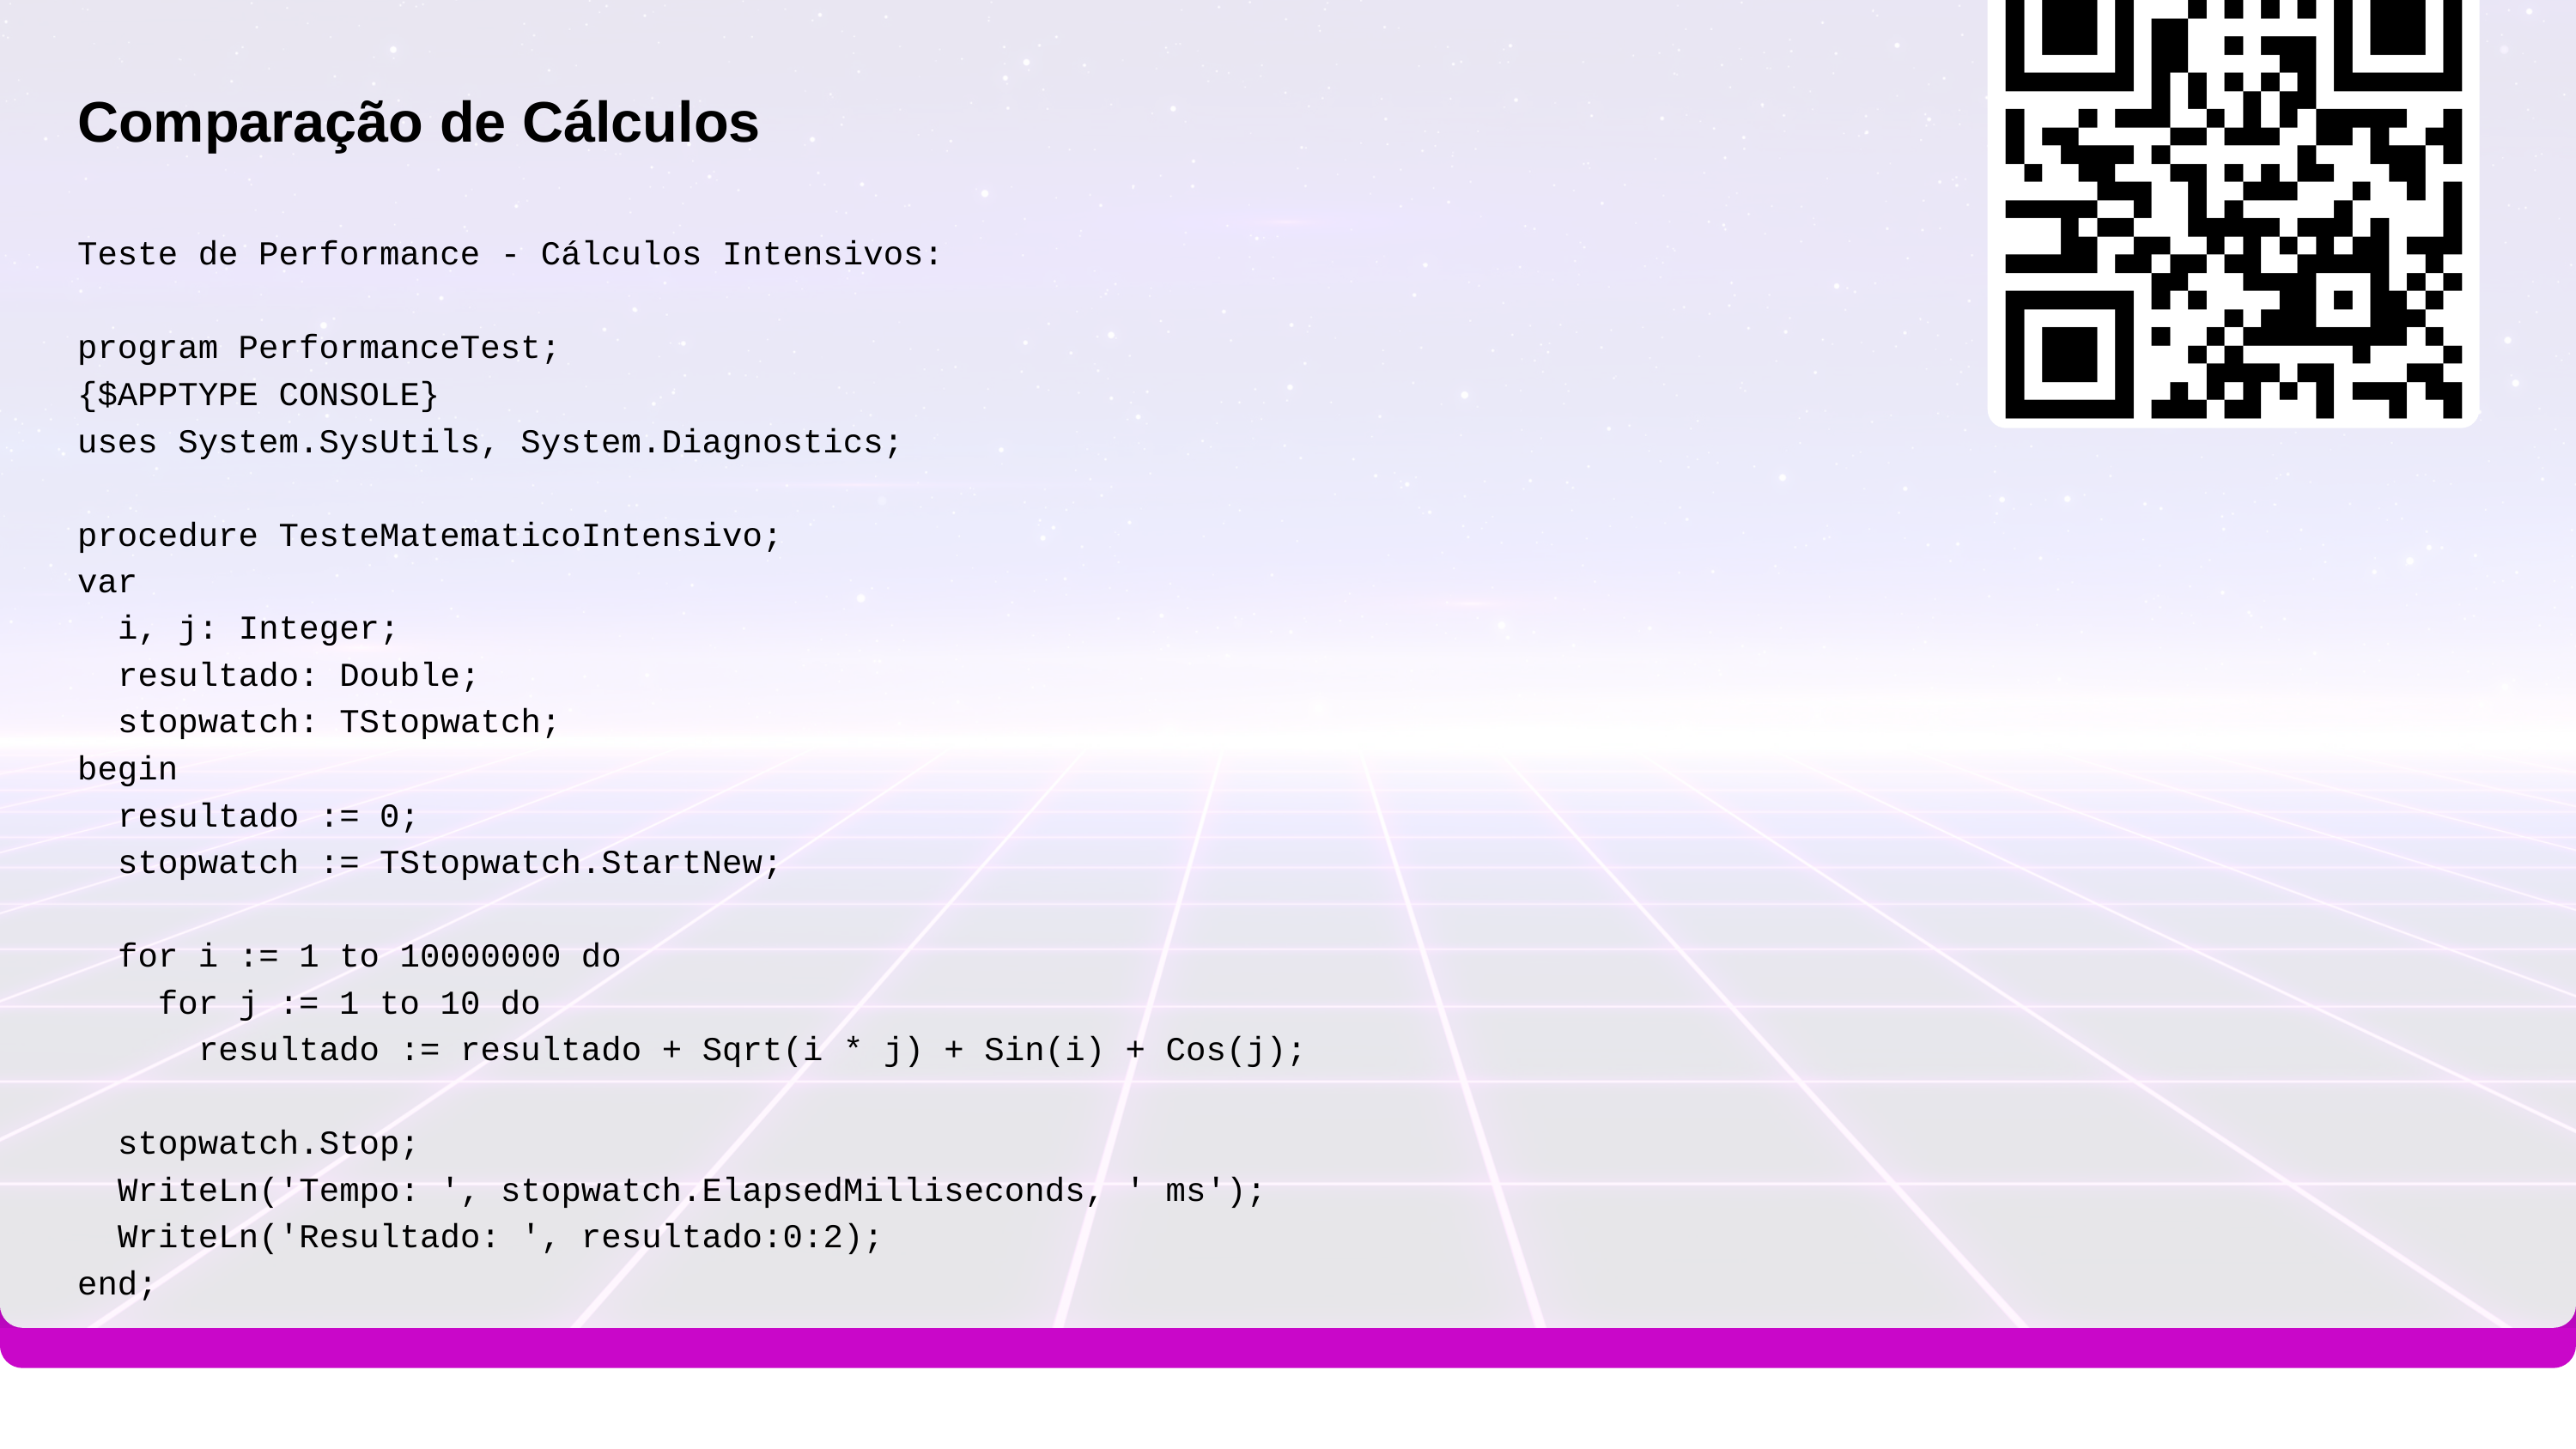

# Comparação de Cálculos
Teste de Performance - Cálculos Intensivos:

program PerformanceTest;
{$APPTYPE CONSOLE}
uses System.SysUtils, System.Diagnostics;

procedure TesteMatematicoIntensivo;
var
  i, j: Integer;
  resultado: Double;
  stopwatch: TStopwatch;
begin
  resultado := 0;
  stopwatch := TStopwatch.StartNew;

  for i := 1 to 10000000 do
    for j := 1 to 10 do
      resultado := resultado + Sqrt(i * j) + Sin(i) + Cos(j);

  stopwatch.Stop;
  WriteLn('Tempo: ', stopwatch.ElapsedMilliseconds, ' ms');
  WriteLn('Resultado: ', resultado:0:2);
end;